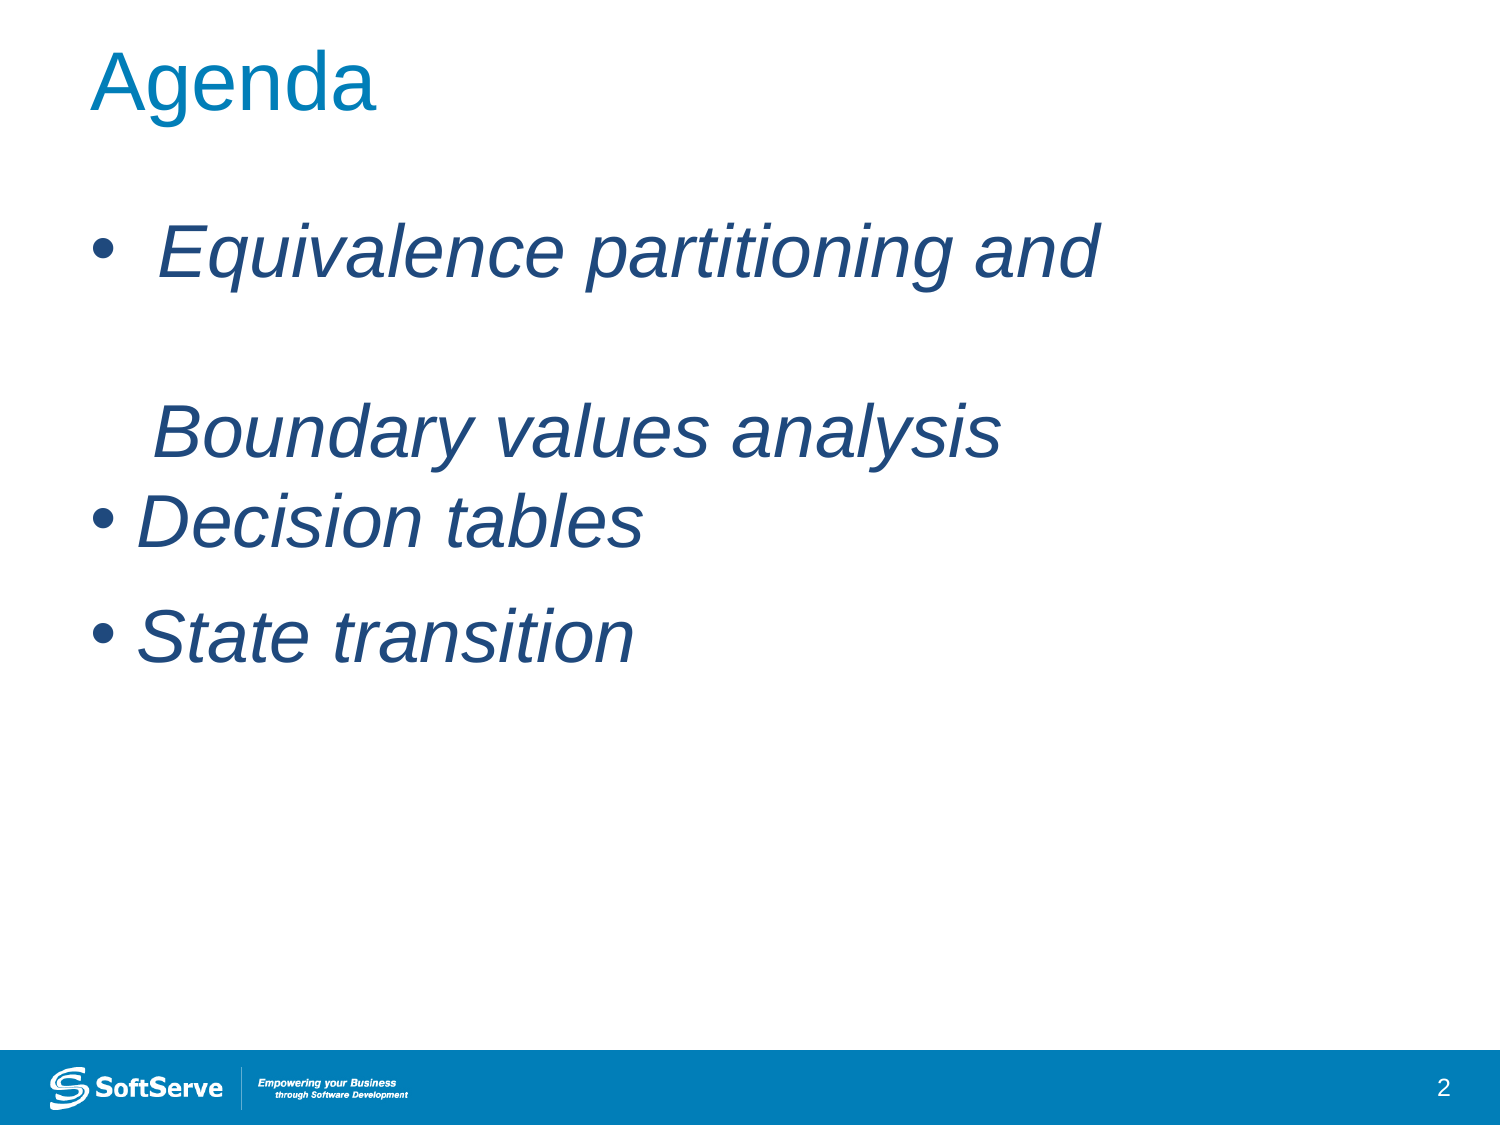

Agenda
  Equivalence partitioning and
   Boundary values analysis
 Decision tables
 State transition
2